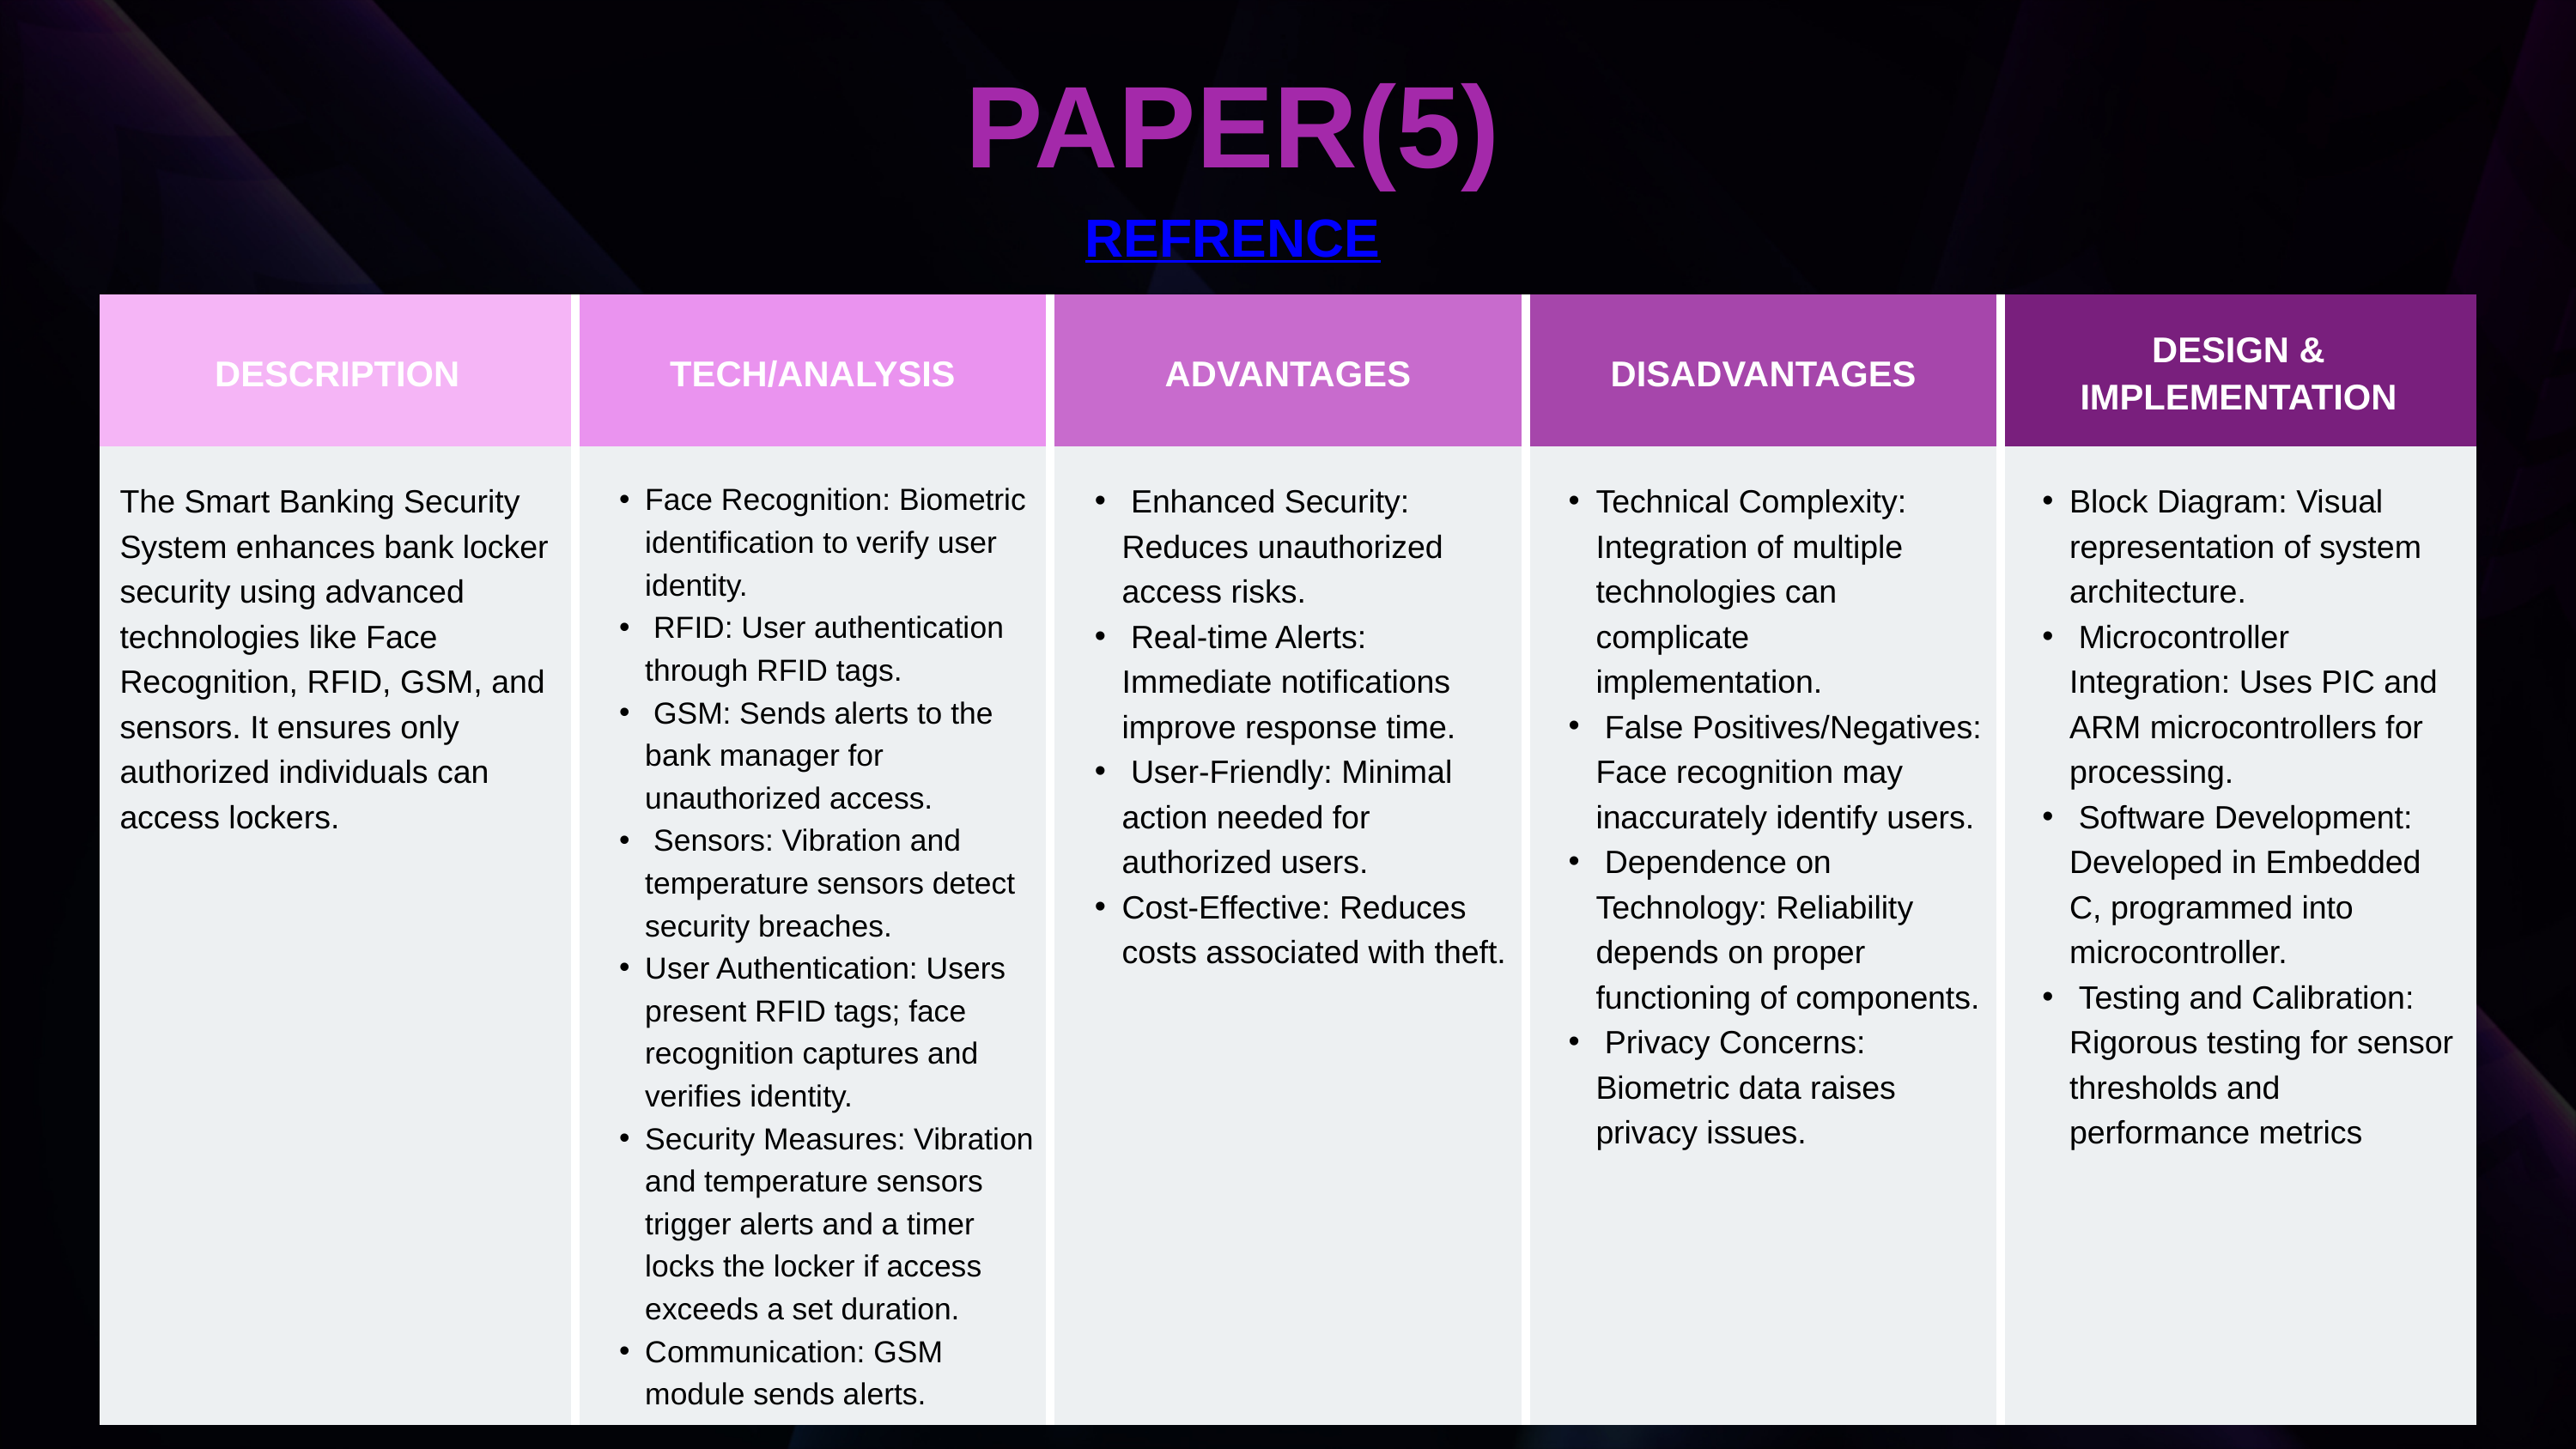

PAPER(5)
REFRENCE
| DESCRIPTION | TECH/ANALYSIS | ADVANTAGES | DISADVANTAGES | DESIGN & IMPLEMENTATION |
| --- | --- | --- | --- | --- |
|  |  |  |  |  |
The Smart Banking Security System enhances bank locker security using advanced technologies like Face Recognition, RFID, GSM, and sensors. It ensures only authorized individuals can access lockers.
Face Recognition: Biometric identification to verify user identity.
 RFID: User authentication through RFID tags.
 GSM: Sends alerts to the bank manager for unauthorized access.
 Sensors: Vibration and temperature sensors detect security breaches.
User Authentication: Users present RFID tags; face recognition captures and verifies identity.
Security Measures: Vibration and temperature sensors trigger alerts and a timer locks the locker if access exceeds a set duration.
Communication: GSM module sends alerts.

 Enhanced Security: Reduces unauthorized access risks.
 Real-time Alerts: Immediate notifications improve response time.
 User-Friendly: Minimal action needed for authorized users.
Cost-Effective: Reduces costs associated with theft.
Technical Complexity: Integration of multiple technologies can complicate implementation.
 False Positives/Negatives: Face recognition may inaccurately identify users.
 Dependence on Technology: Reliability depends on proper functioning of components.
 Privacy Concerns: Biometric data raises privacy issues.

Block Diagram: Visual representation of system architecture.
 Microcontroller Integration: Uses PIC and ARM microcontrollers for processing.
 Software Development: Developed in Embedded C, programmed into microcontroller.
 Testing and Calibration: Rigorous testing for sensor thresholds and performance metrics